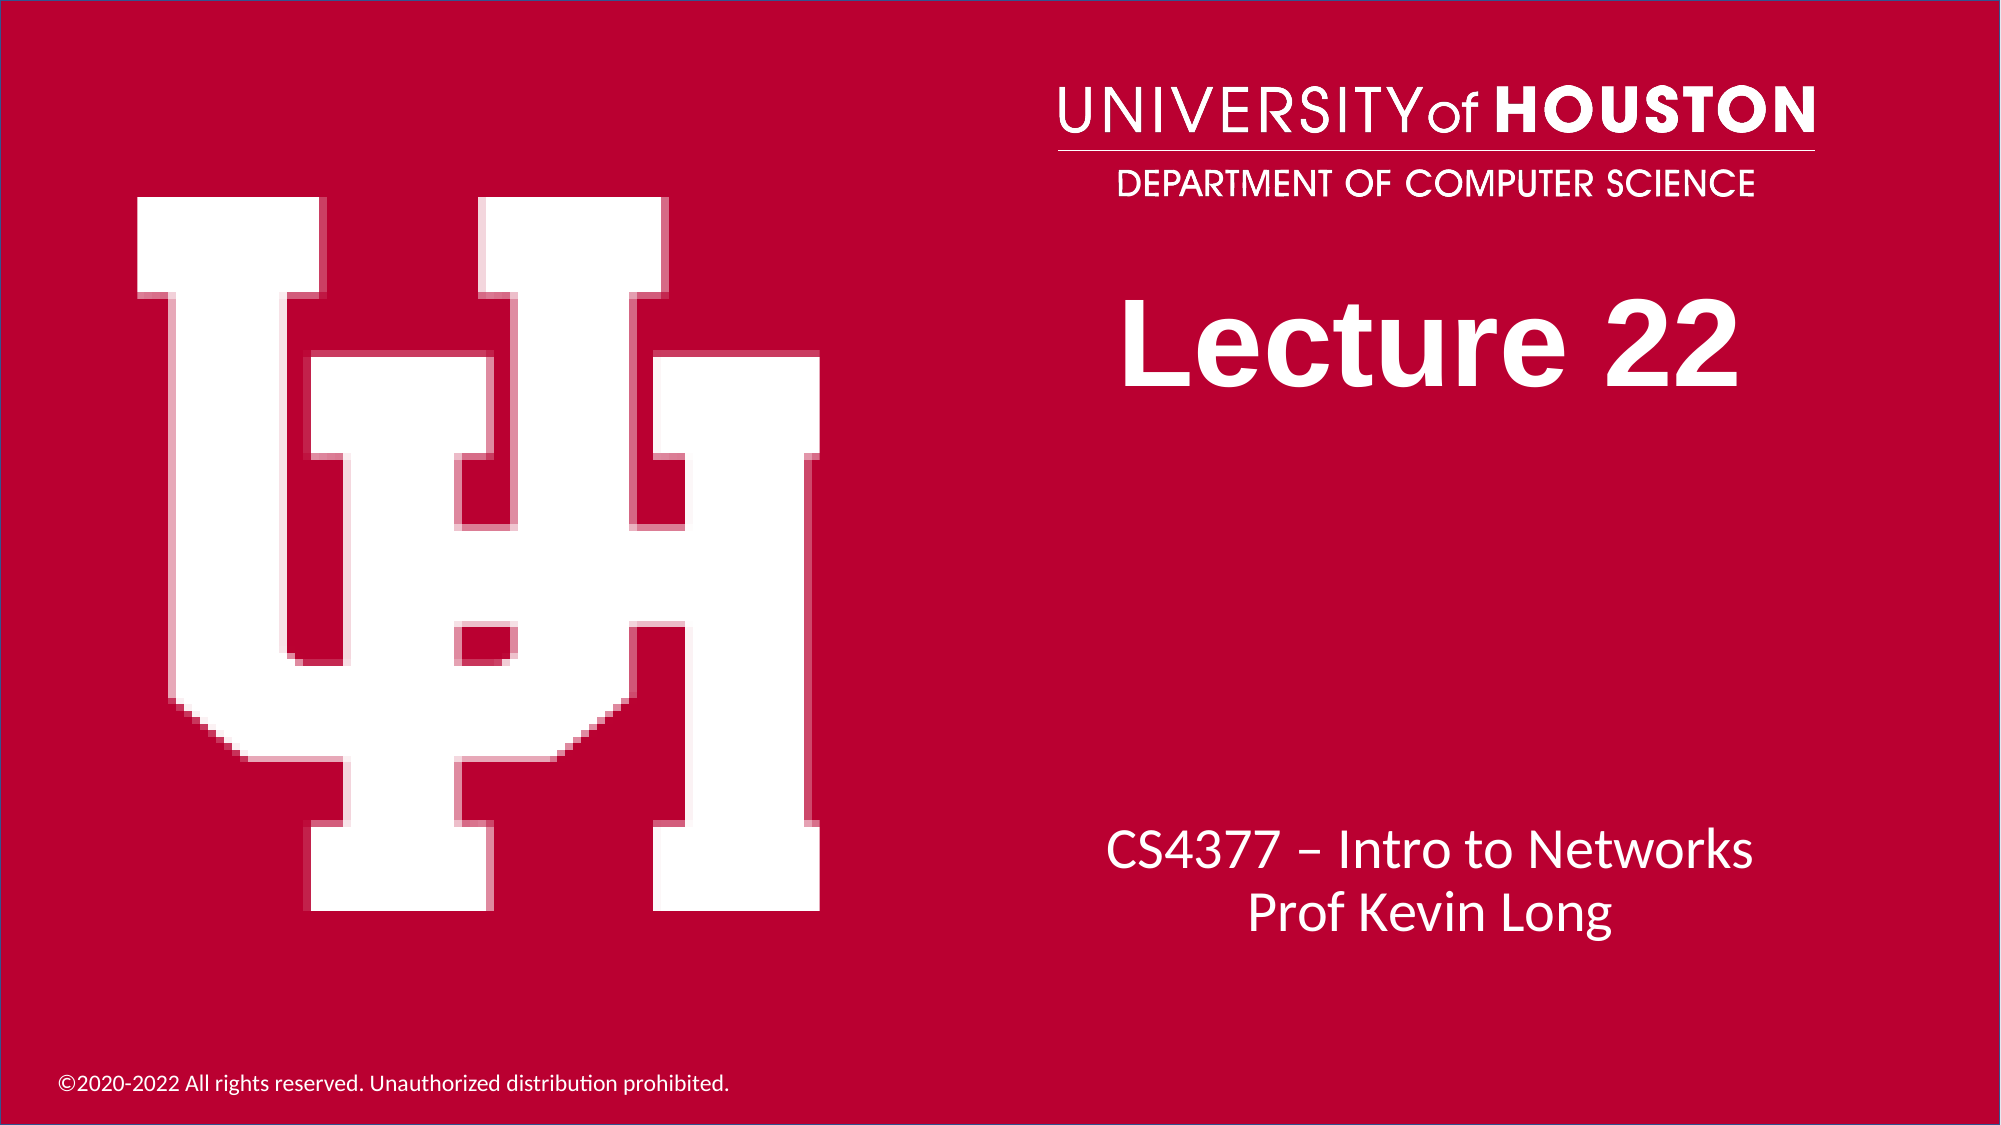

# Lecture 22
CS4377 – Intro to Networks
Prof Kevin Long